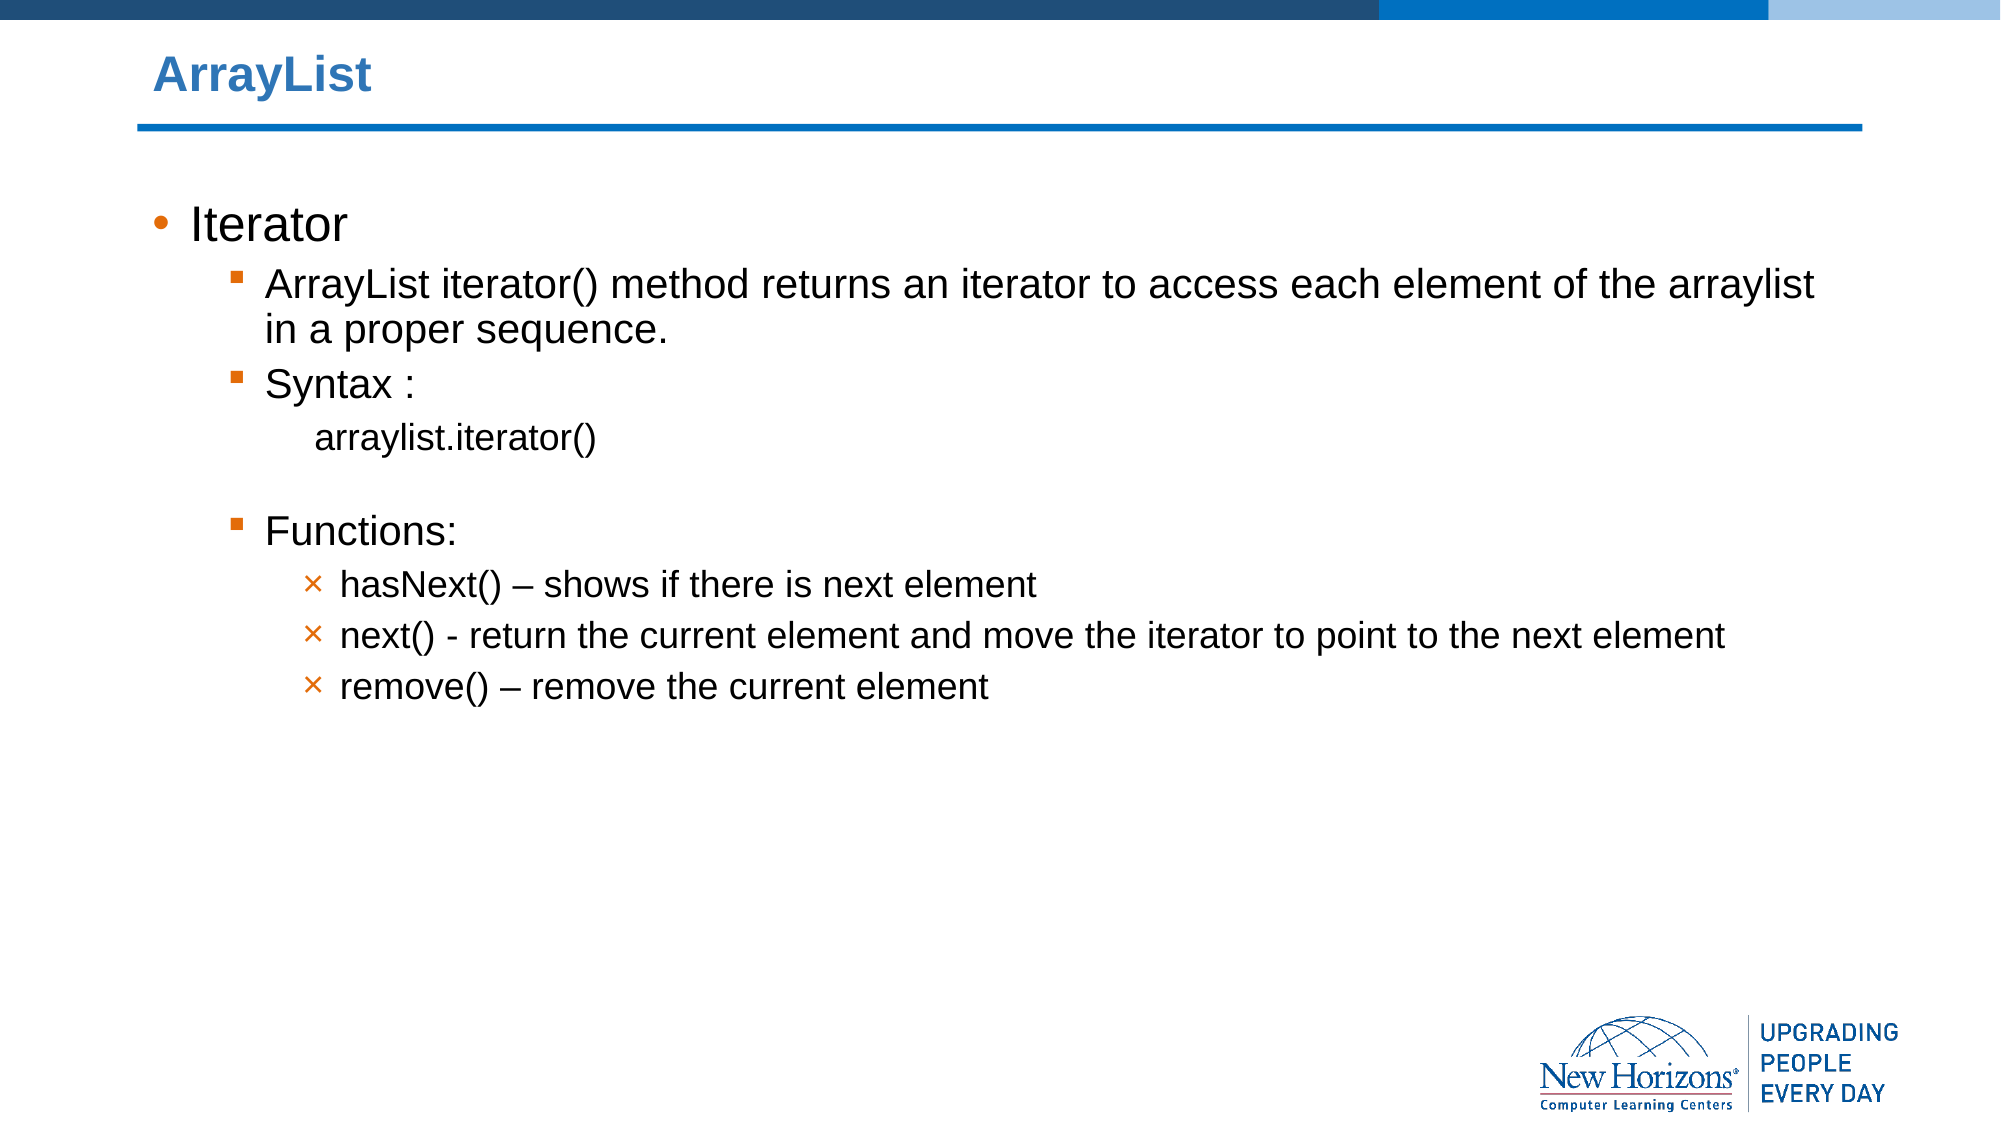

# ArrayList
Iterator
ArrayList iterator() method returns an iterator to access each element of the arraylist in a proper sequence.
Syntax :
arraylist.iterator()
Functions:
hasNext() – shows if there is next element
next() - return the current element and move the iterator to point to the next element
remove() – remove the current element